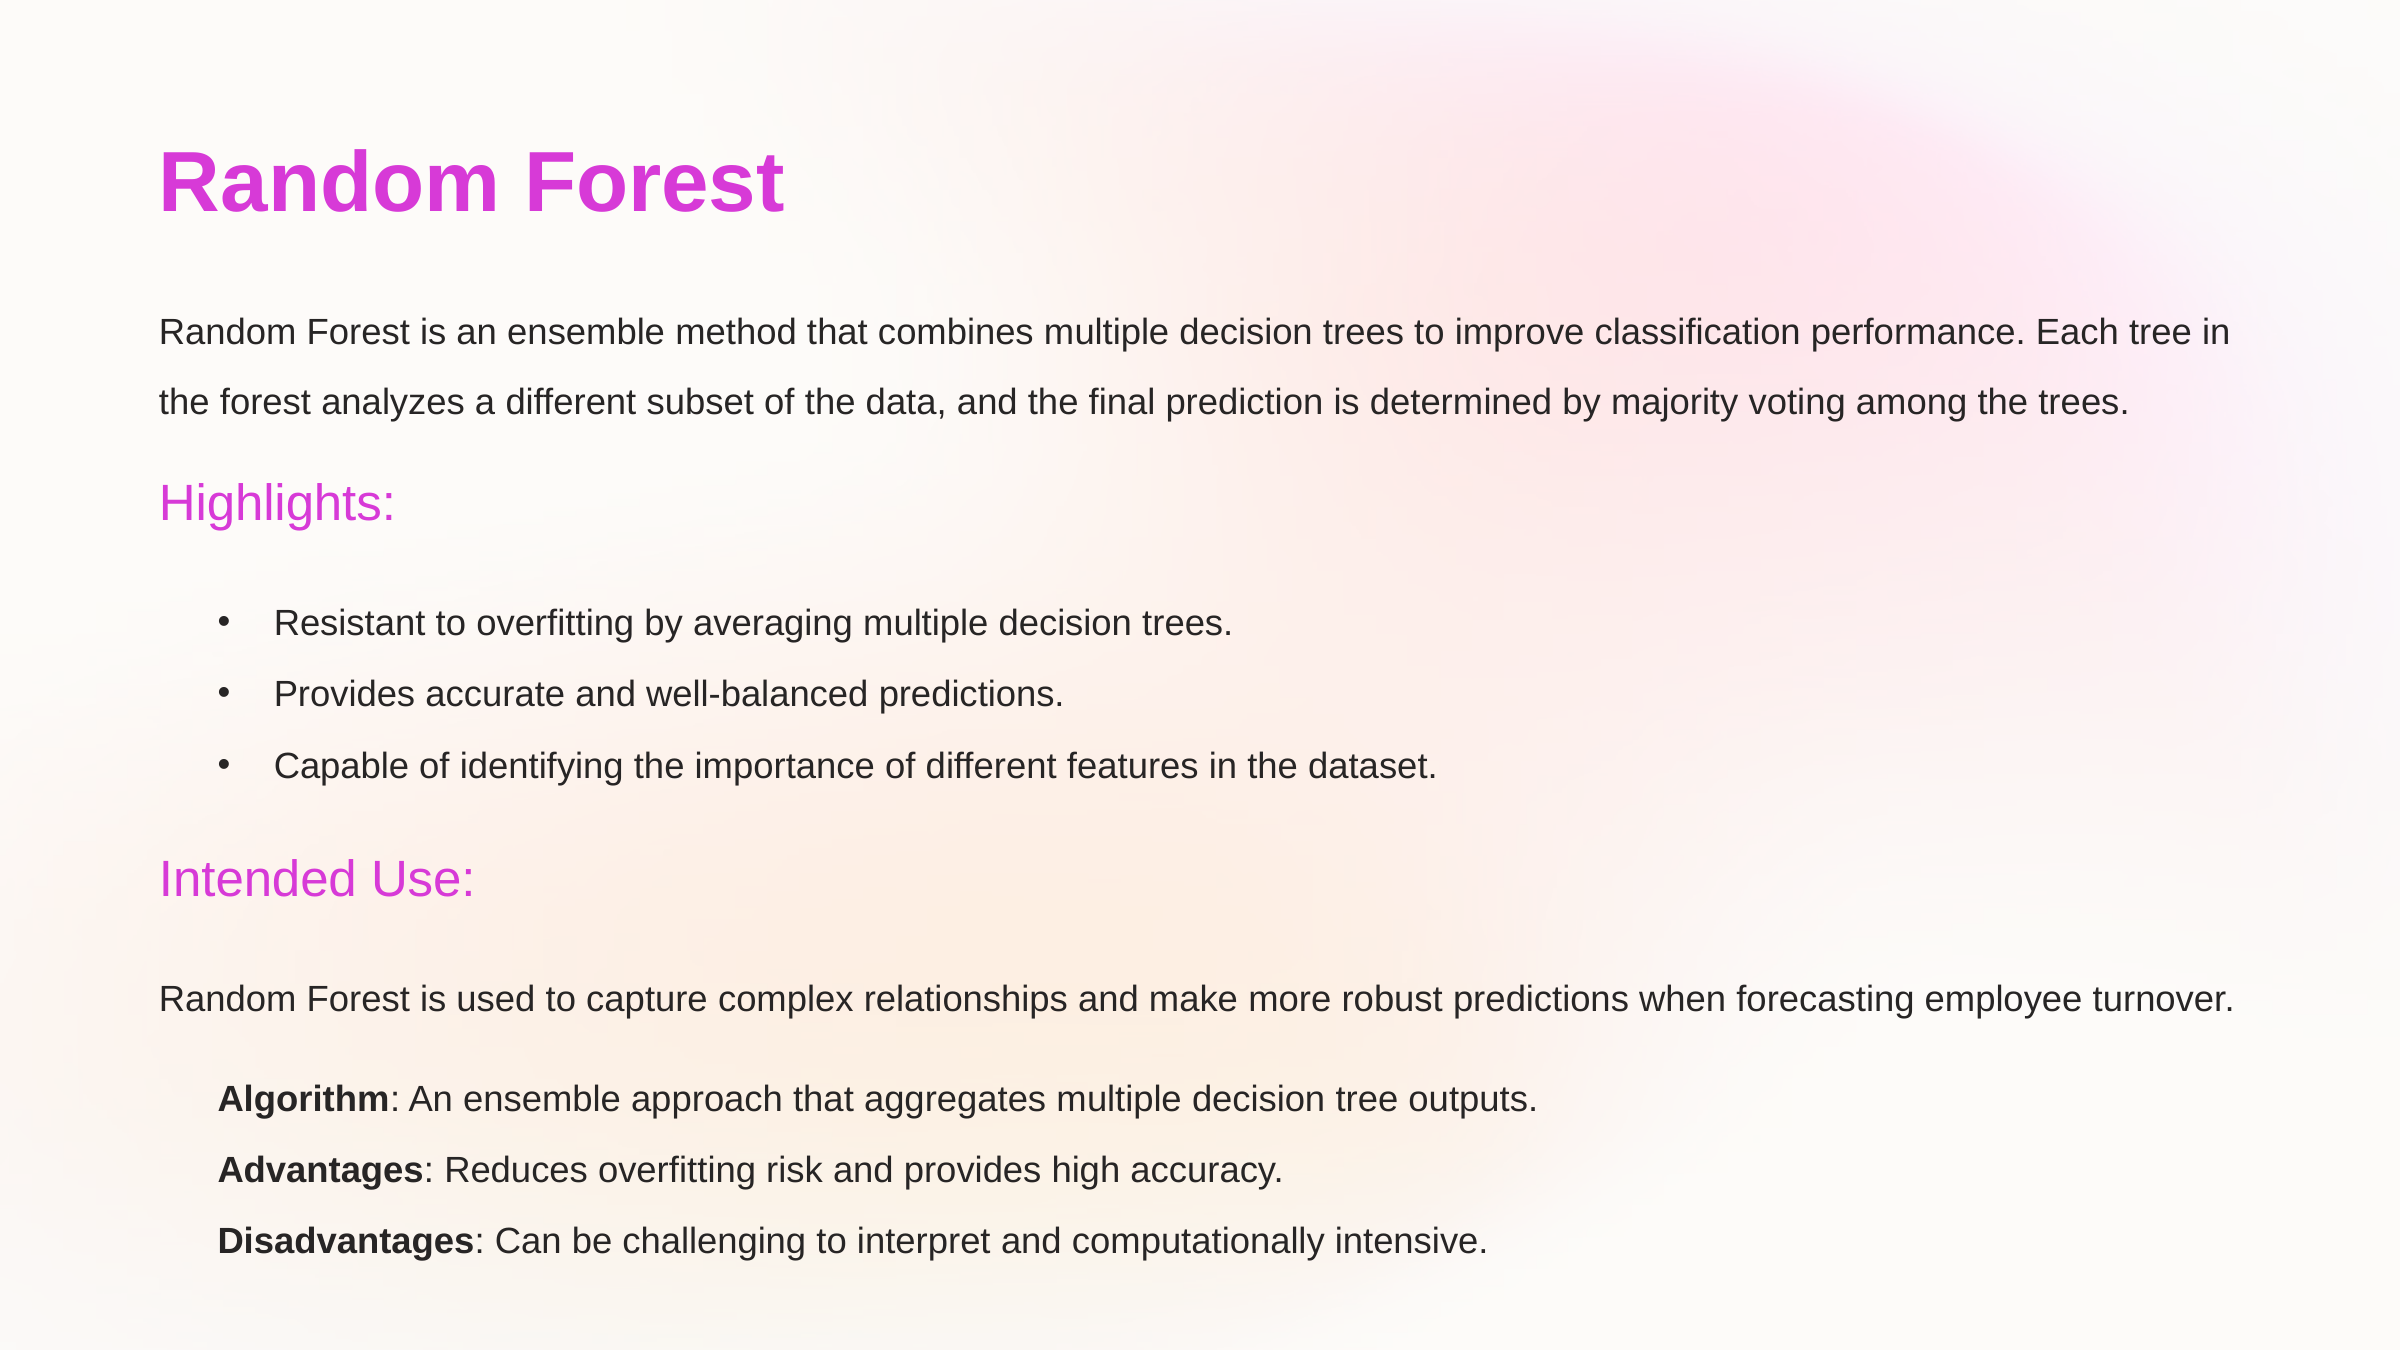

Random Forest
Random Forest is an ensemble method that combines multiple decision trees to improve classification performance. Each tree in the forest analyzes a different subset of the data, and the final prediction is determined by majority voting among the trees.
Highlights:
Resistant to overfitting by averaging multiple decision trees.
Provides accurate and well-balanced predictions.
Capable of identifying the importance of different features in the dataset.
Intended Use:
Random Forest is used to capture complex relationships and make more robust predictions when forecasting employee turnover.
Algorithm: An ensemble approach that aggregates multiple decision tree outputs.
Advantages: Reduces overfitting risk and provides high accuracy.
Disadvantages: Can be challenging to interpret and computationally intensive.